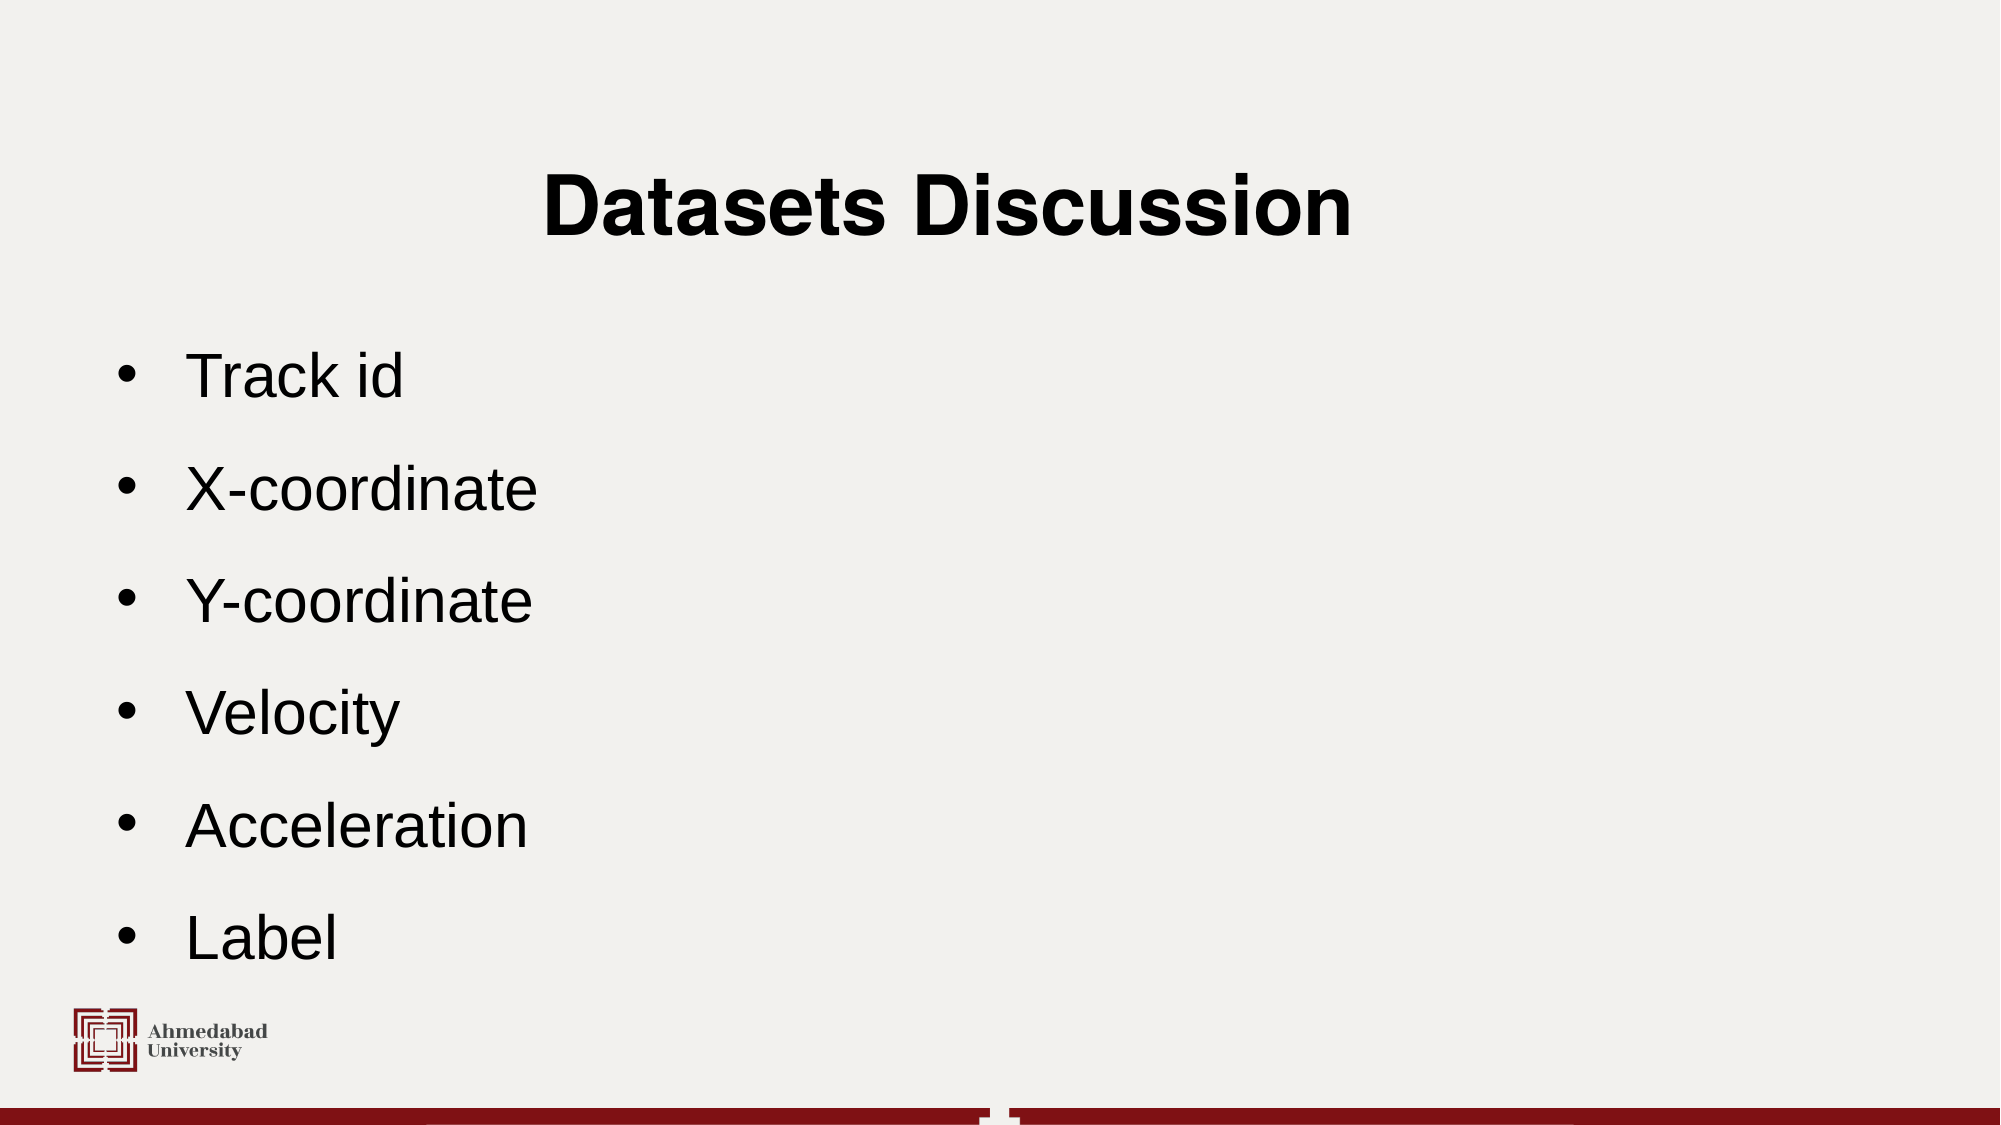

# Datasets Discussion
Track id
X-coordinate
Y-coordinate
Velocity
Acceleration
Label